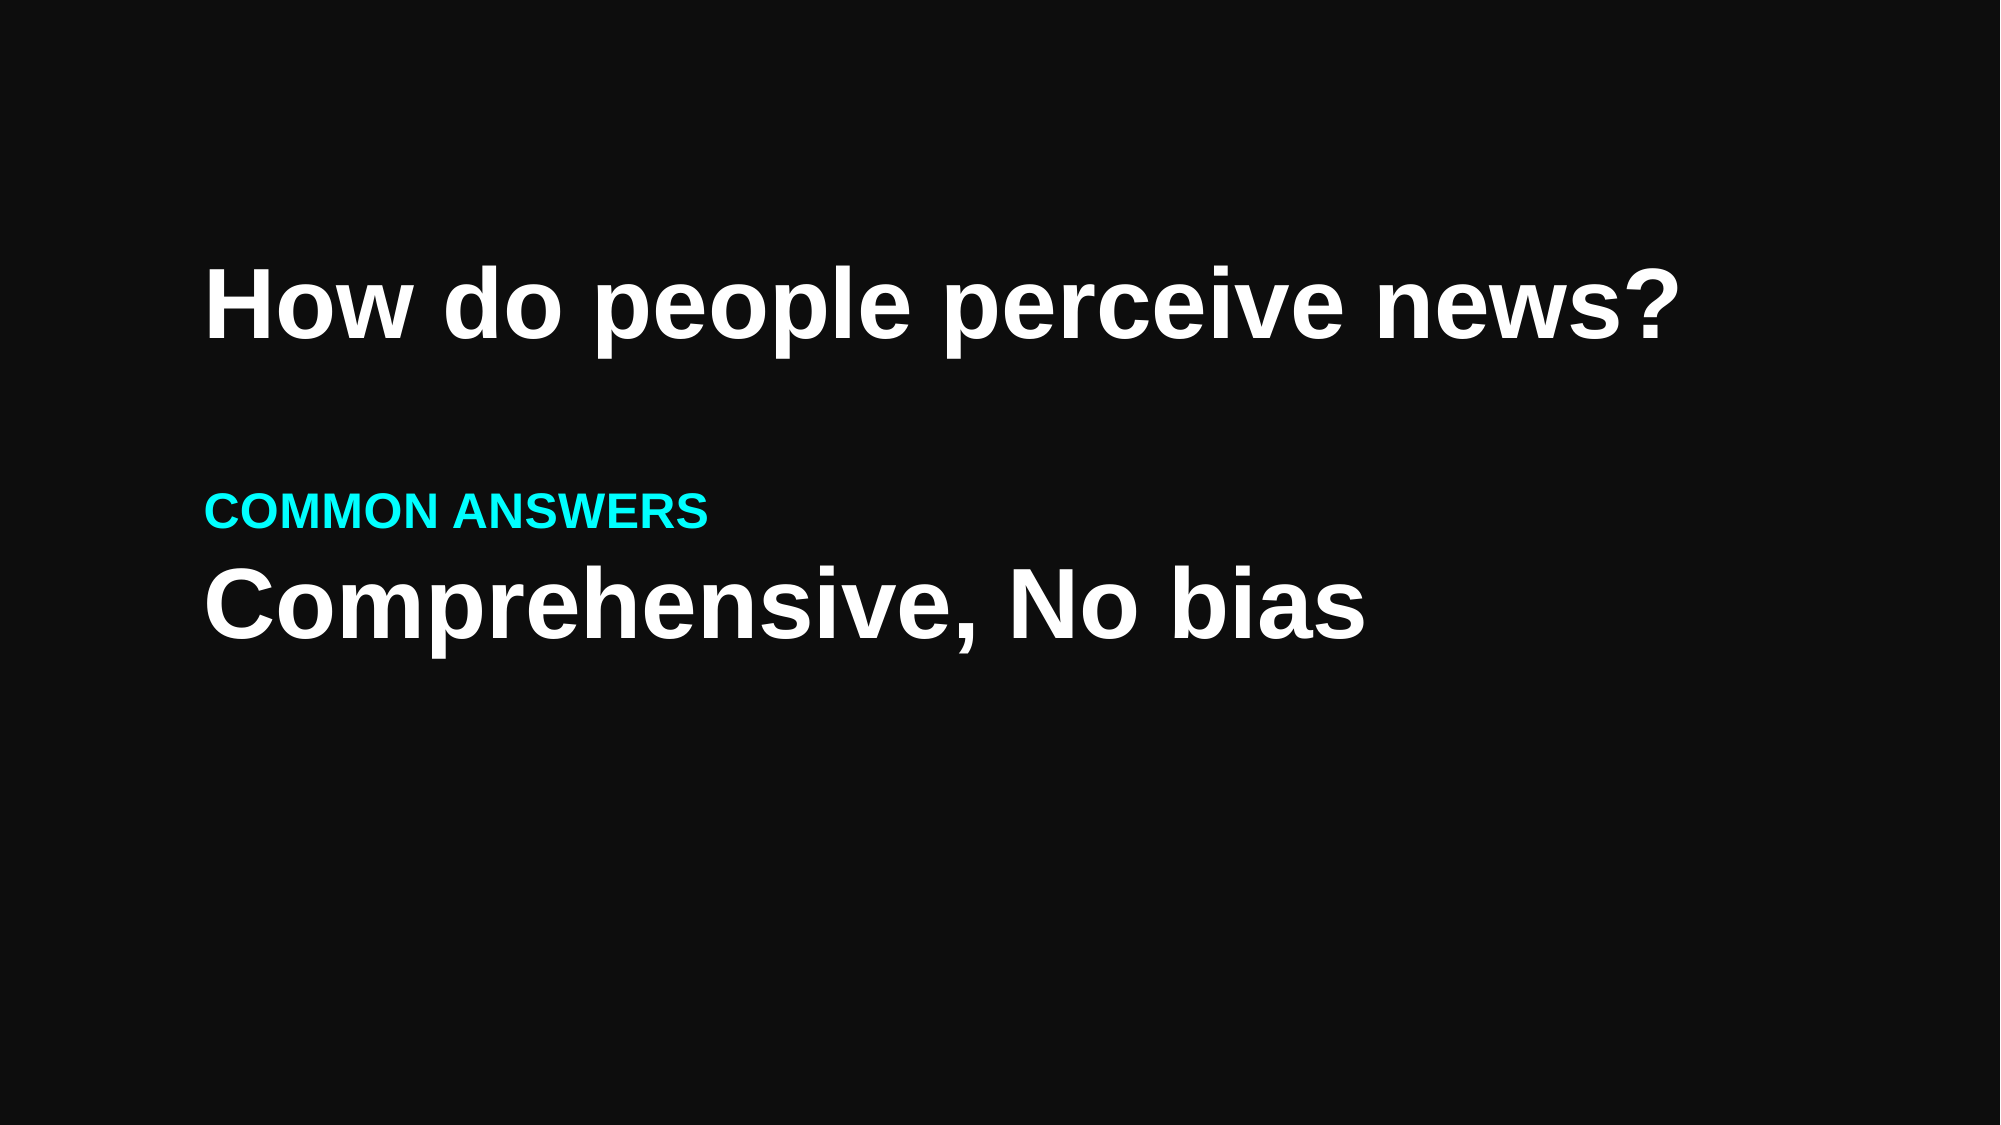

How do people perceive news?

Common answers
Comprehensive, No bias